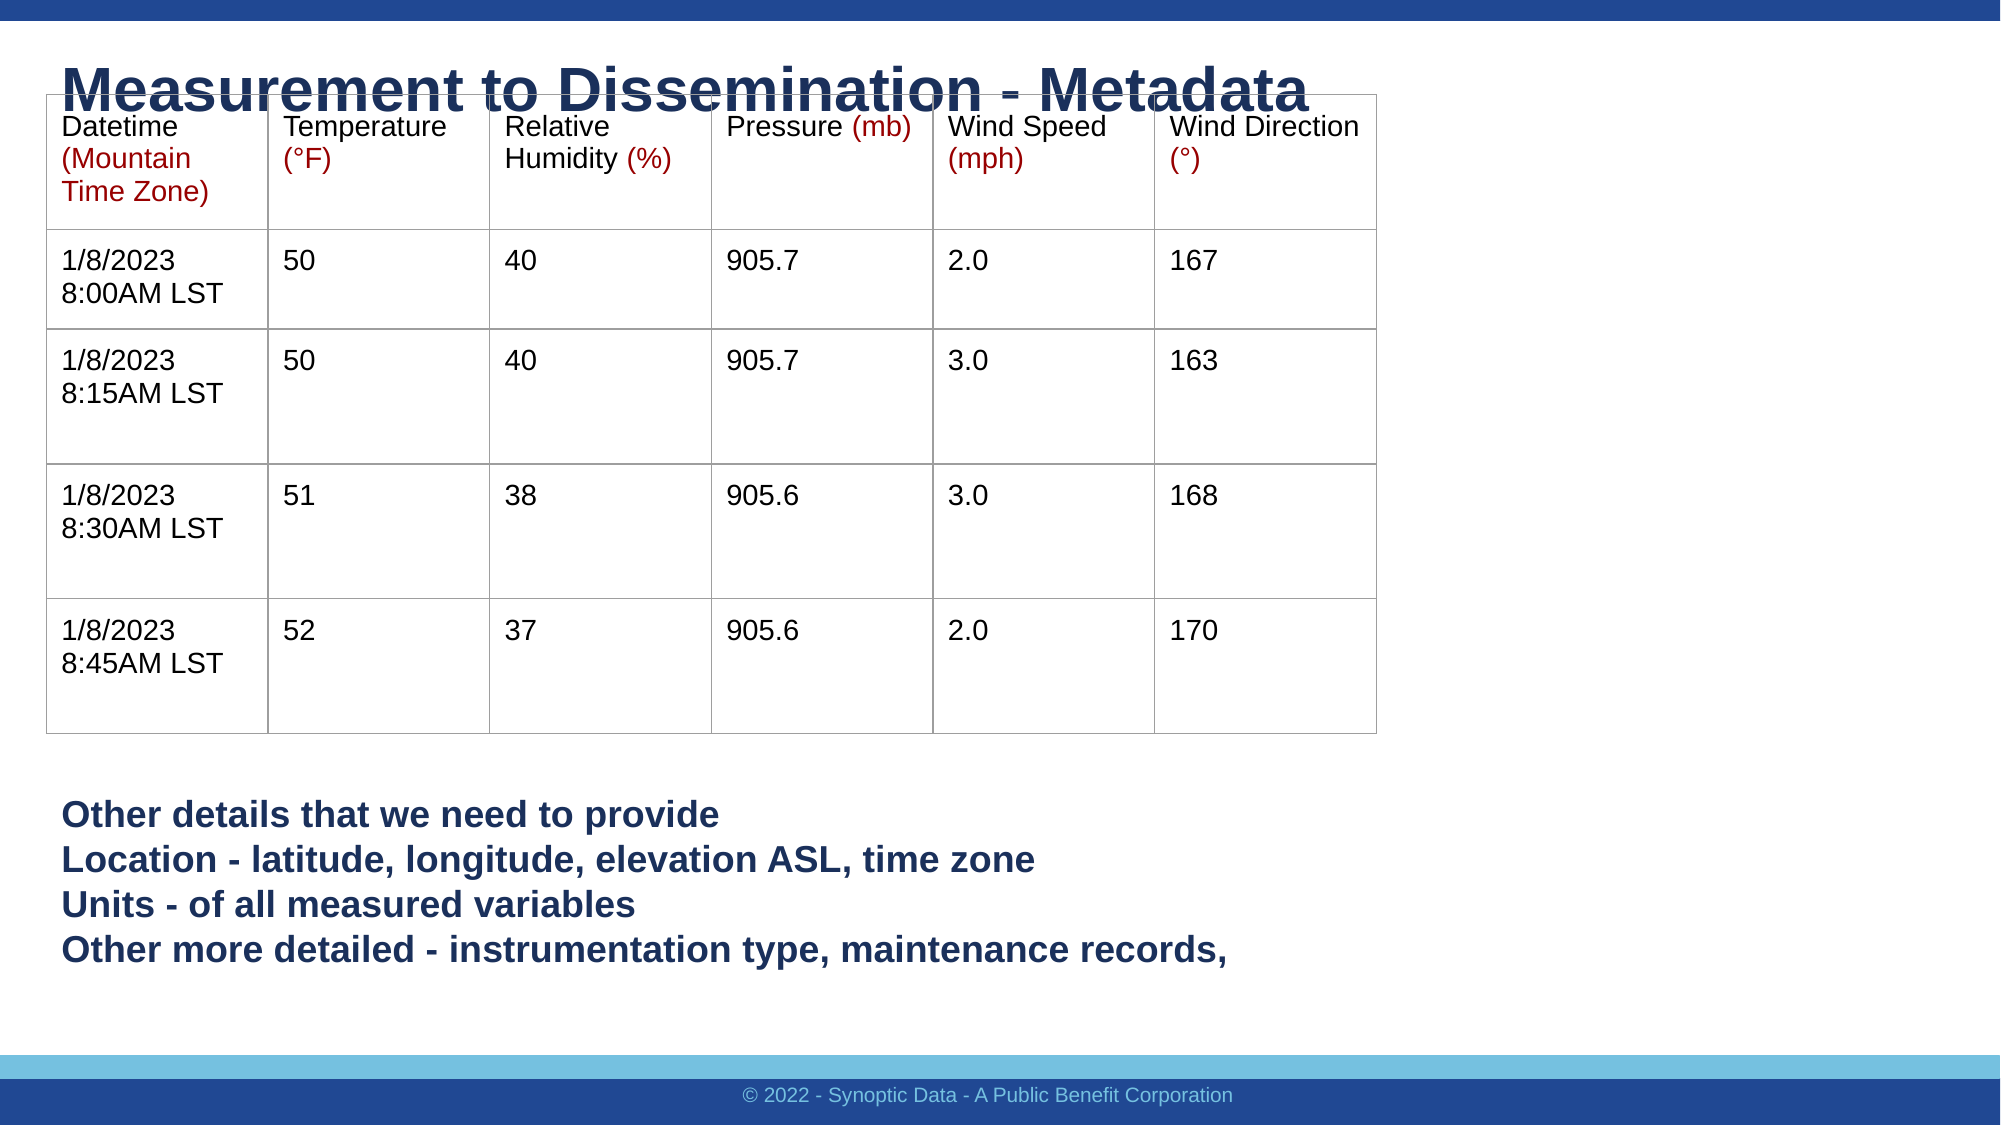

Measurement to Dissemination - Metadata
| Datetime (Mountain Time Zone) | Temperature (°F) | Relative Humidity (%) | Pressure (mb) | Wind Speed (mph) | Wind Direction (°) |
| --- | --- | --- | --- | --- | --- |
| 1/8/2023 8:00AM LST | 50 | 40 | 905.7 | 2.0 | 167 |
| 1/8/2023 8:15AM LST | 50 | 40 | 905.7 | 3.0 | 163 |
| 1/8/2023 8:30AM LST | 51 | 38 | 905.6 | 3.0 | 168 |
| 1/8/2023 8:45AM LST | 52 | 37 | 905.6 | 2.0 | 170 |
Other details that we need to provide
Location - latitude, longitude, elevation ASL, time zone
Units - of all measured variables
Other more detailed - instrumentation type, maintenance records,

© 2022 - Synoptic Data - A Public Benefit Corporation